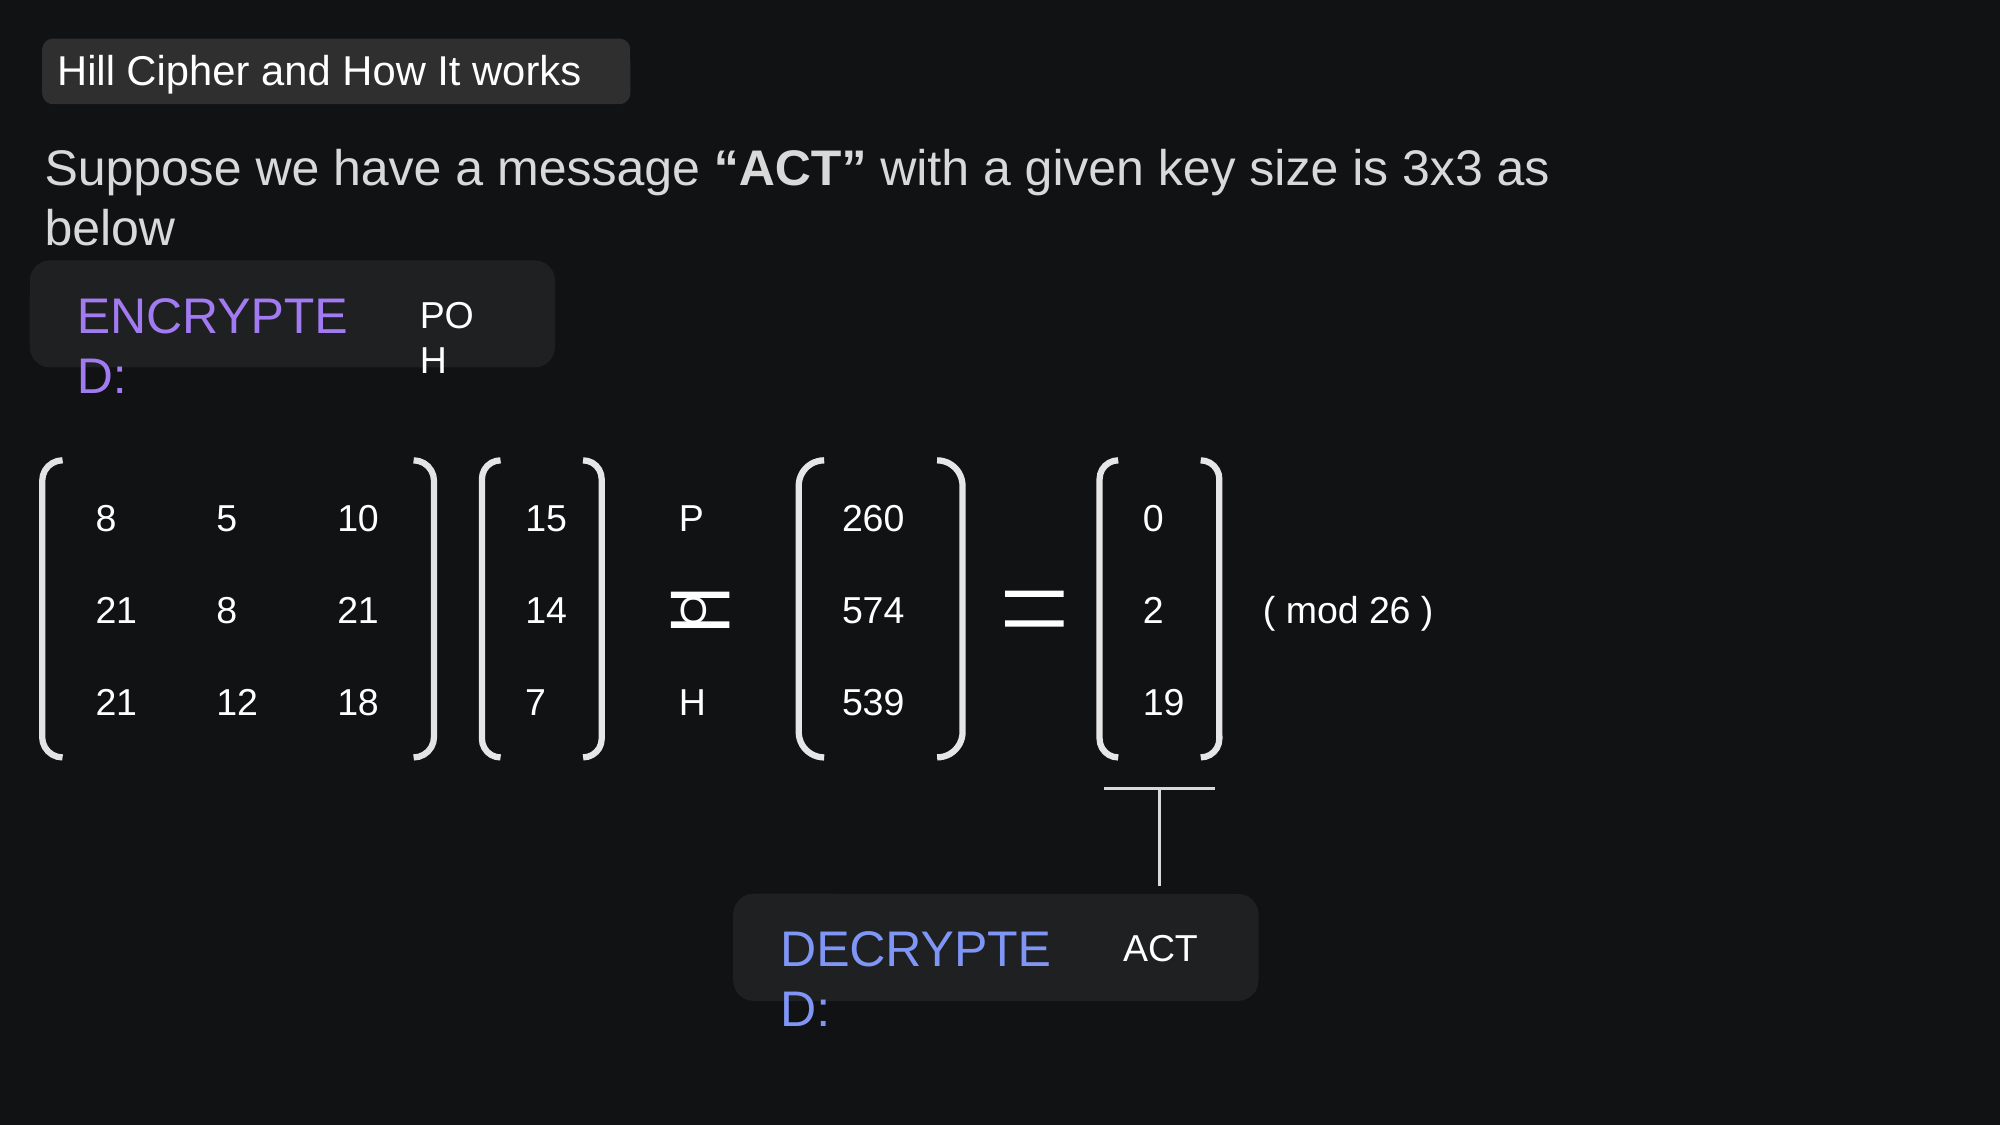

Hill Cipher and How It works

Suppose we have a message “ACT” with a given key size is 3x3 as below

ENCRYPTED:
POH

8
5
10
21
8
21
21
12
18

15
14
7

0
2
19
260
P

574
( mod 26 )
O
539
H

DECRYPTED:
ACT